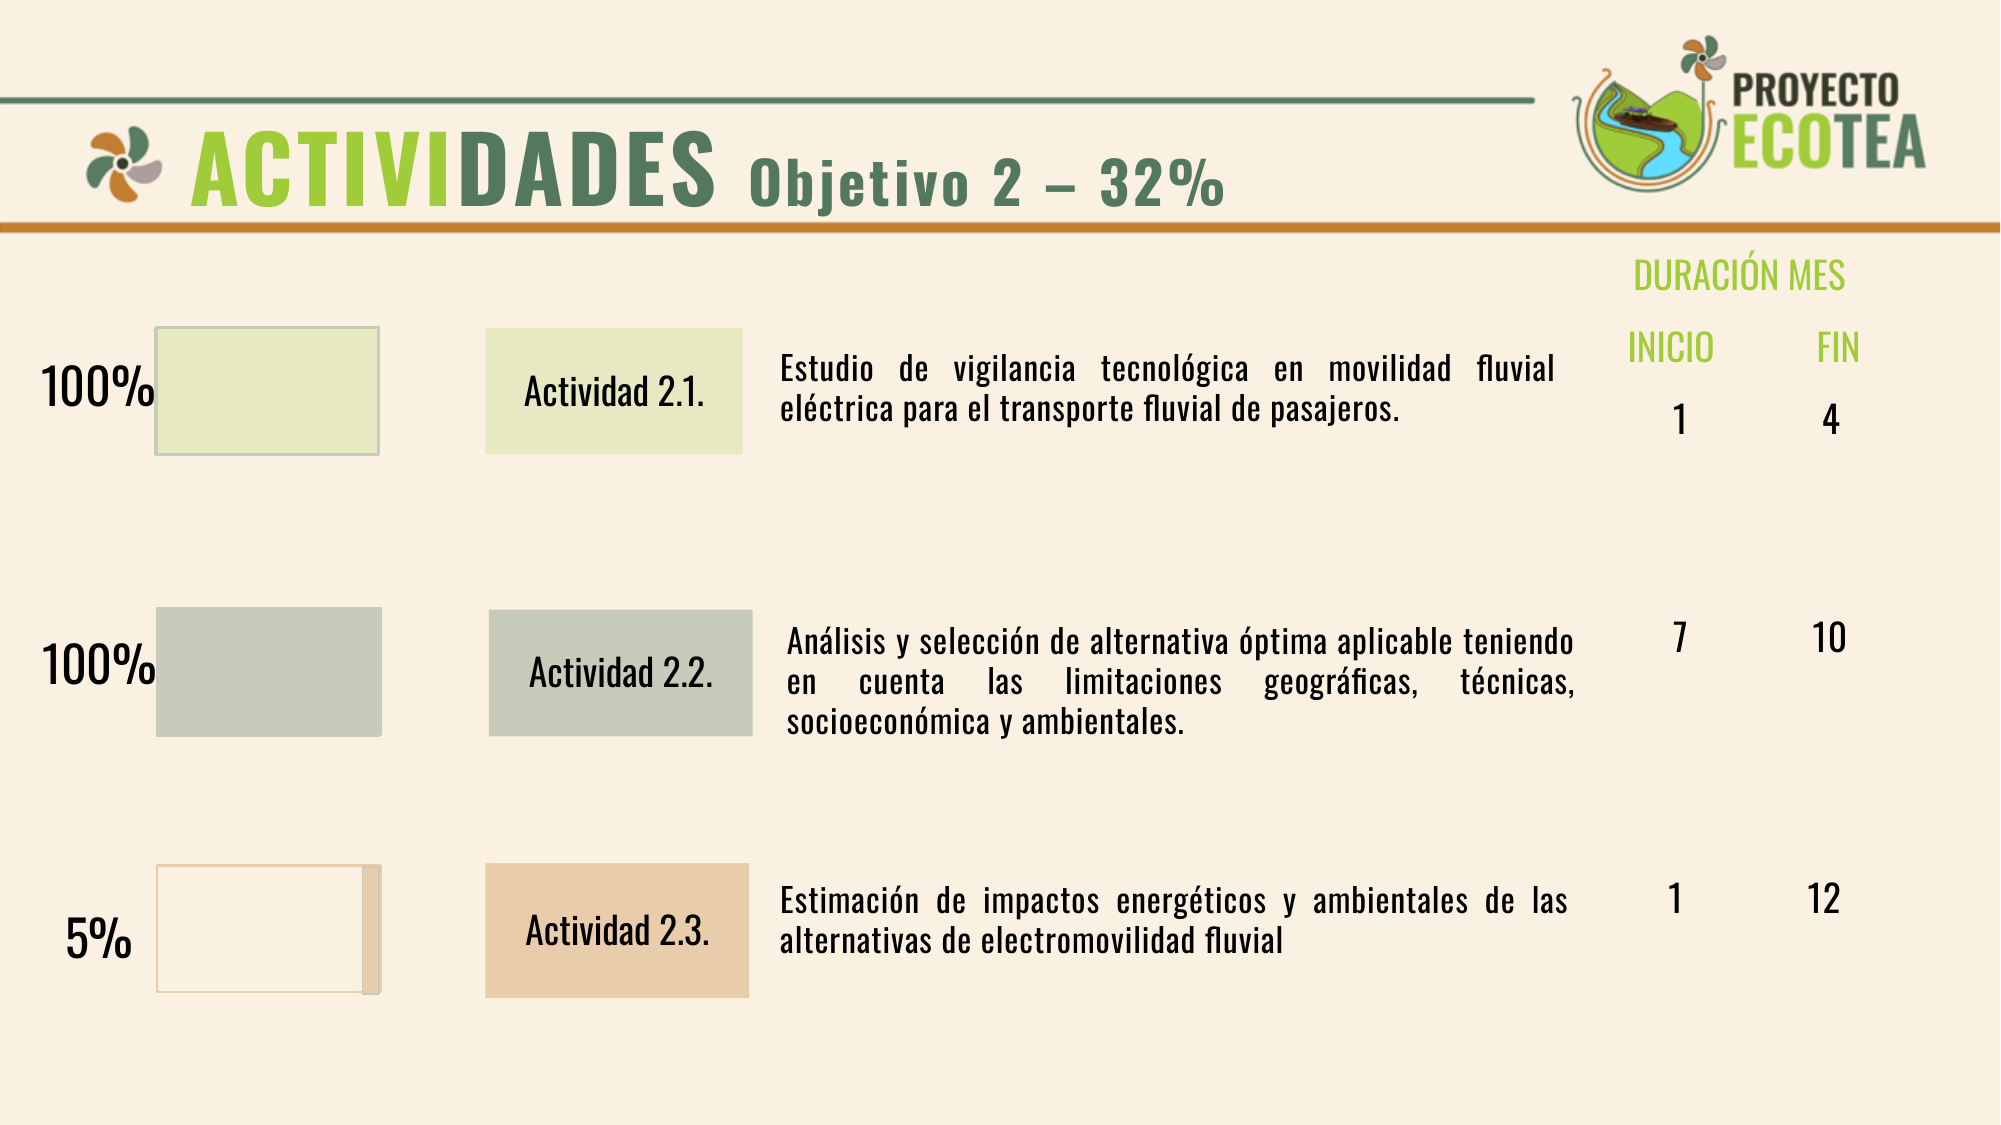

# ACTIVIDADES Objetivo 2 – 32%
DURACIÓN MES

INICIO            FIN
Actividad 2.1.
Estudio de vigilancia tecnológica en movilidad fluvial eléctrica para el transporte fluvial de pasajeros.
Actividad 2.2.
Análisis y selección de alternativa óptima aplicable teniendo en cuenta las limitaciones geográficas, técnicas, socioeconómica y ambientales.
100%
Actividad 2.3.
Estimación de impactos energéticos y ambientales de las alternativas de electromovilidad fluvial
5%
100%
   1              4

   7             10

   1             12